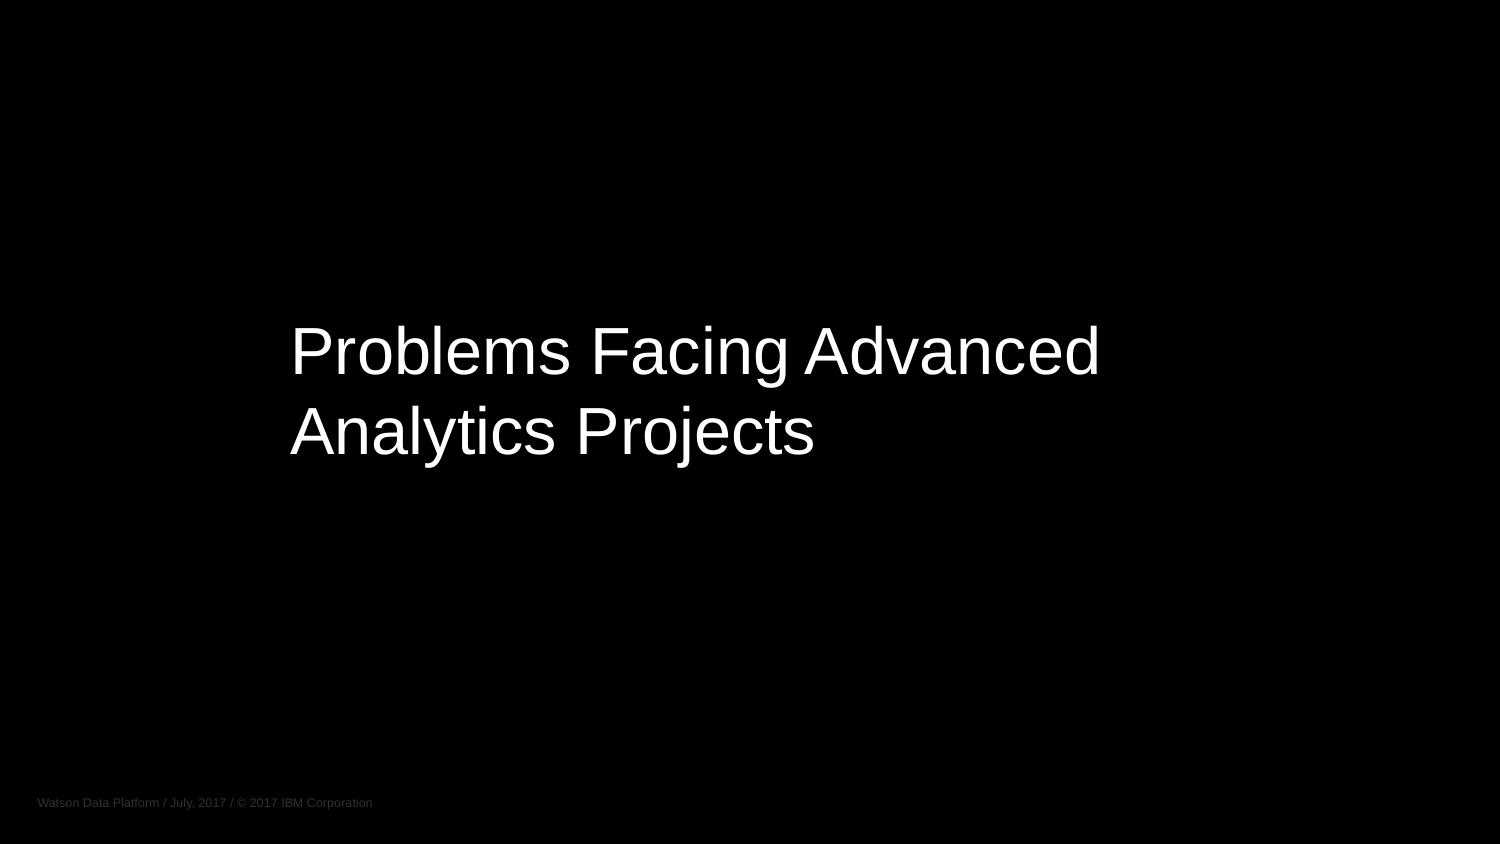

Problems Facing Advanced Analytics Projects
Watson Data Platform / July, 2017 / © 2017 IBM Corporation